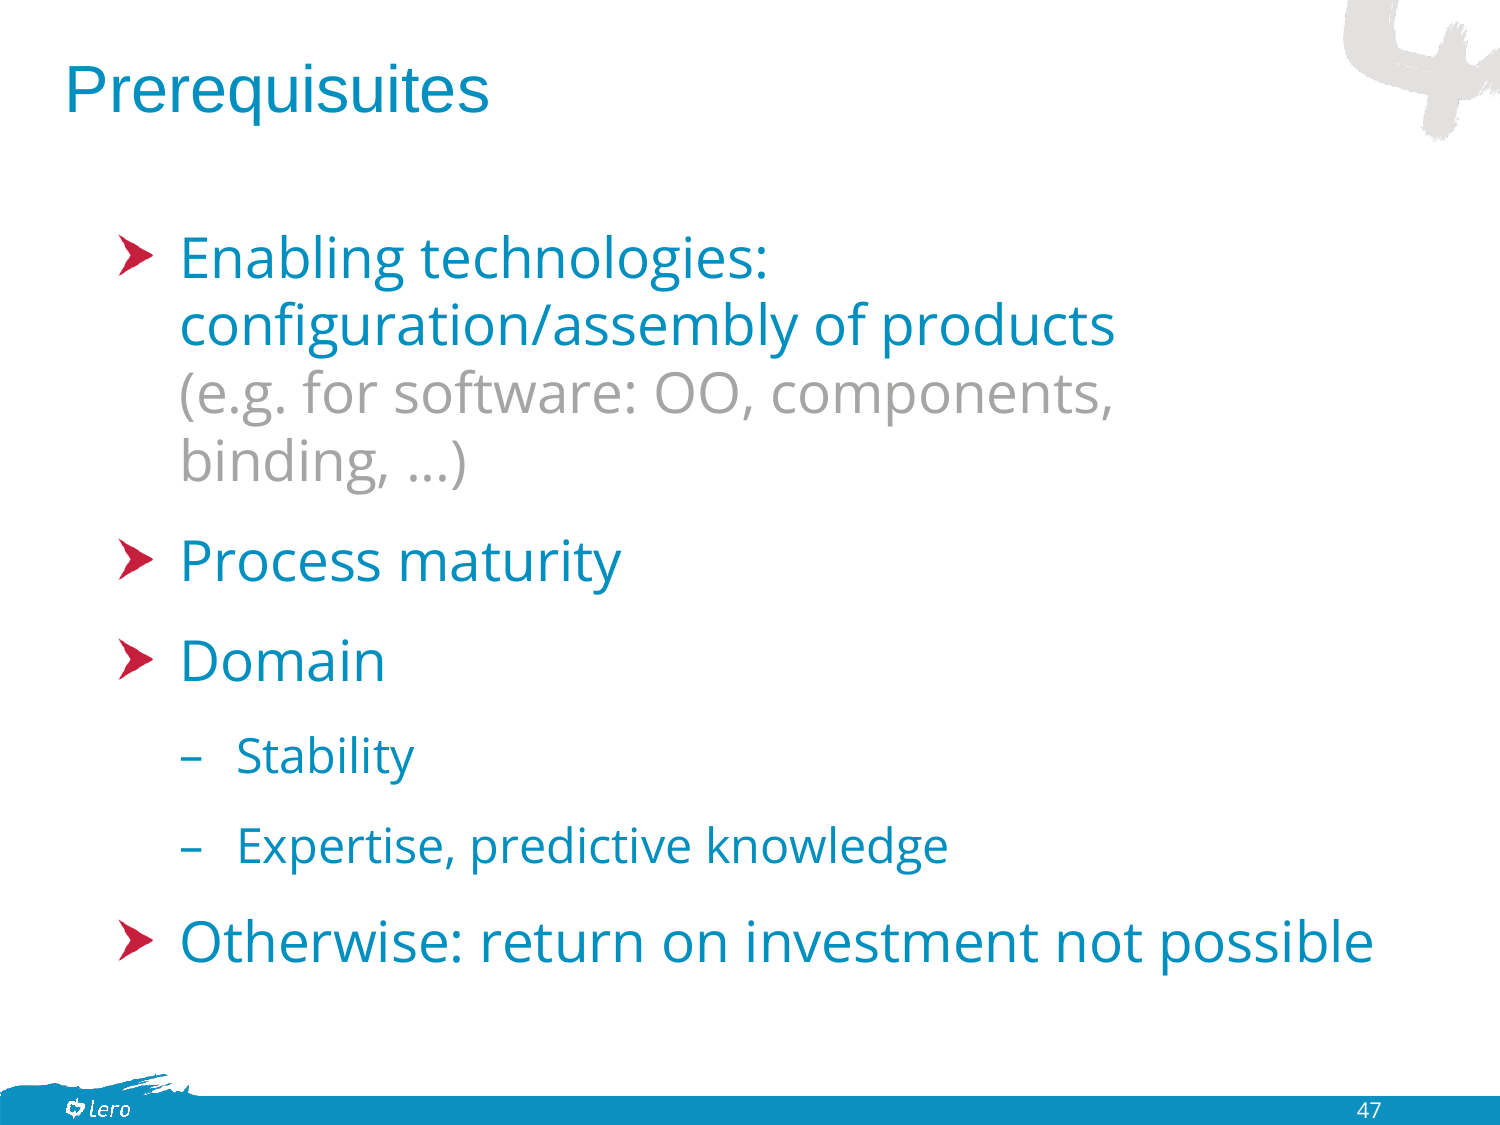

# Prerequisuites
Enabling technologies: configuration/assembly of products
(e.g. for software: OO, components, binding, ...)
Process maturity
Domain
Stability
Expertise, predictive knowledge
Otherwise: return on investment not possible
47